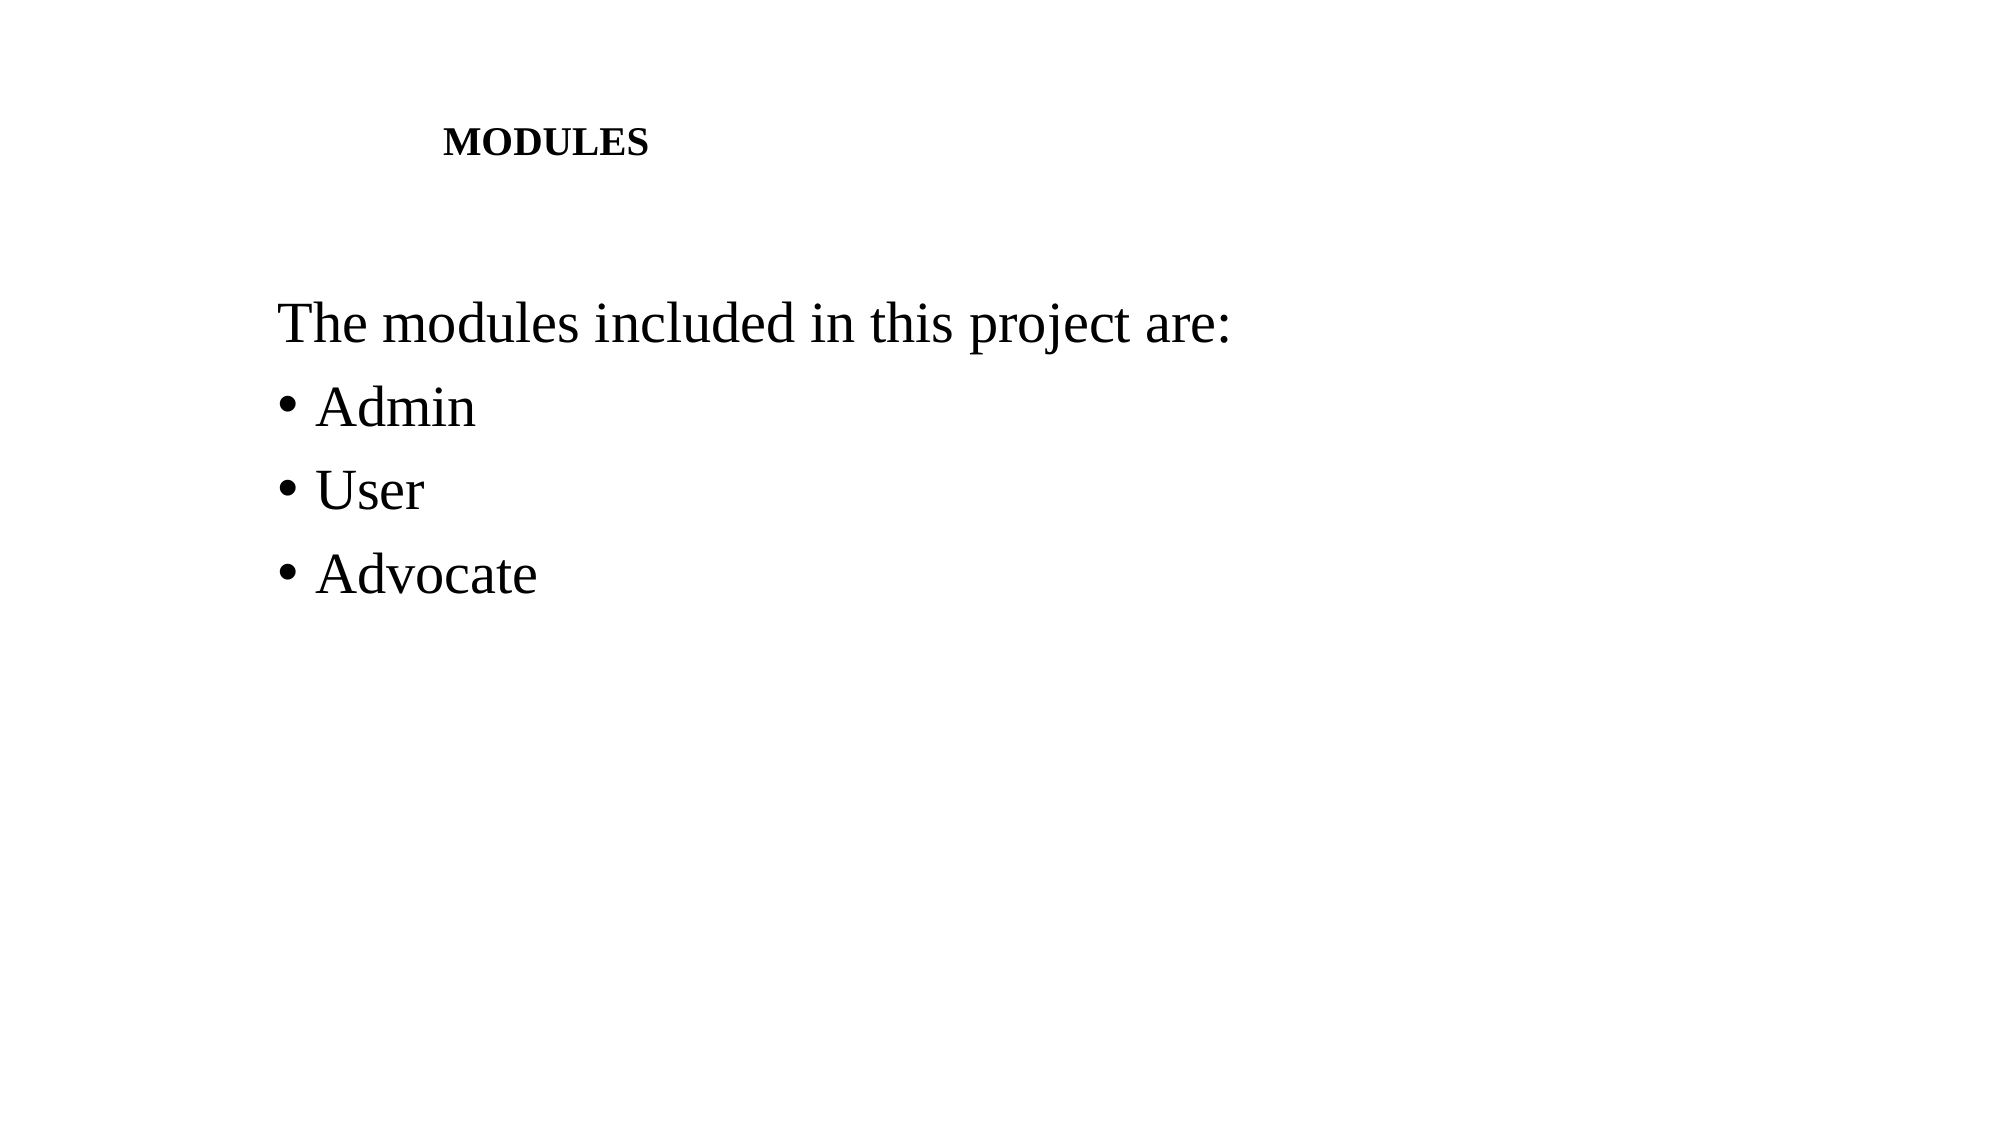

# MODULES

The modules included in this project are:
Admin
User
Advocate